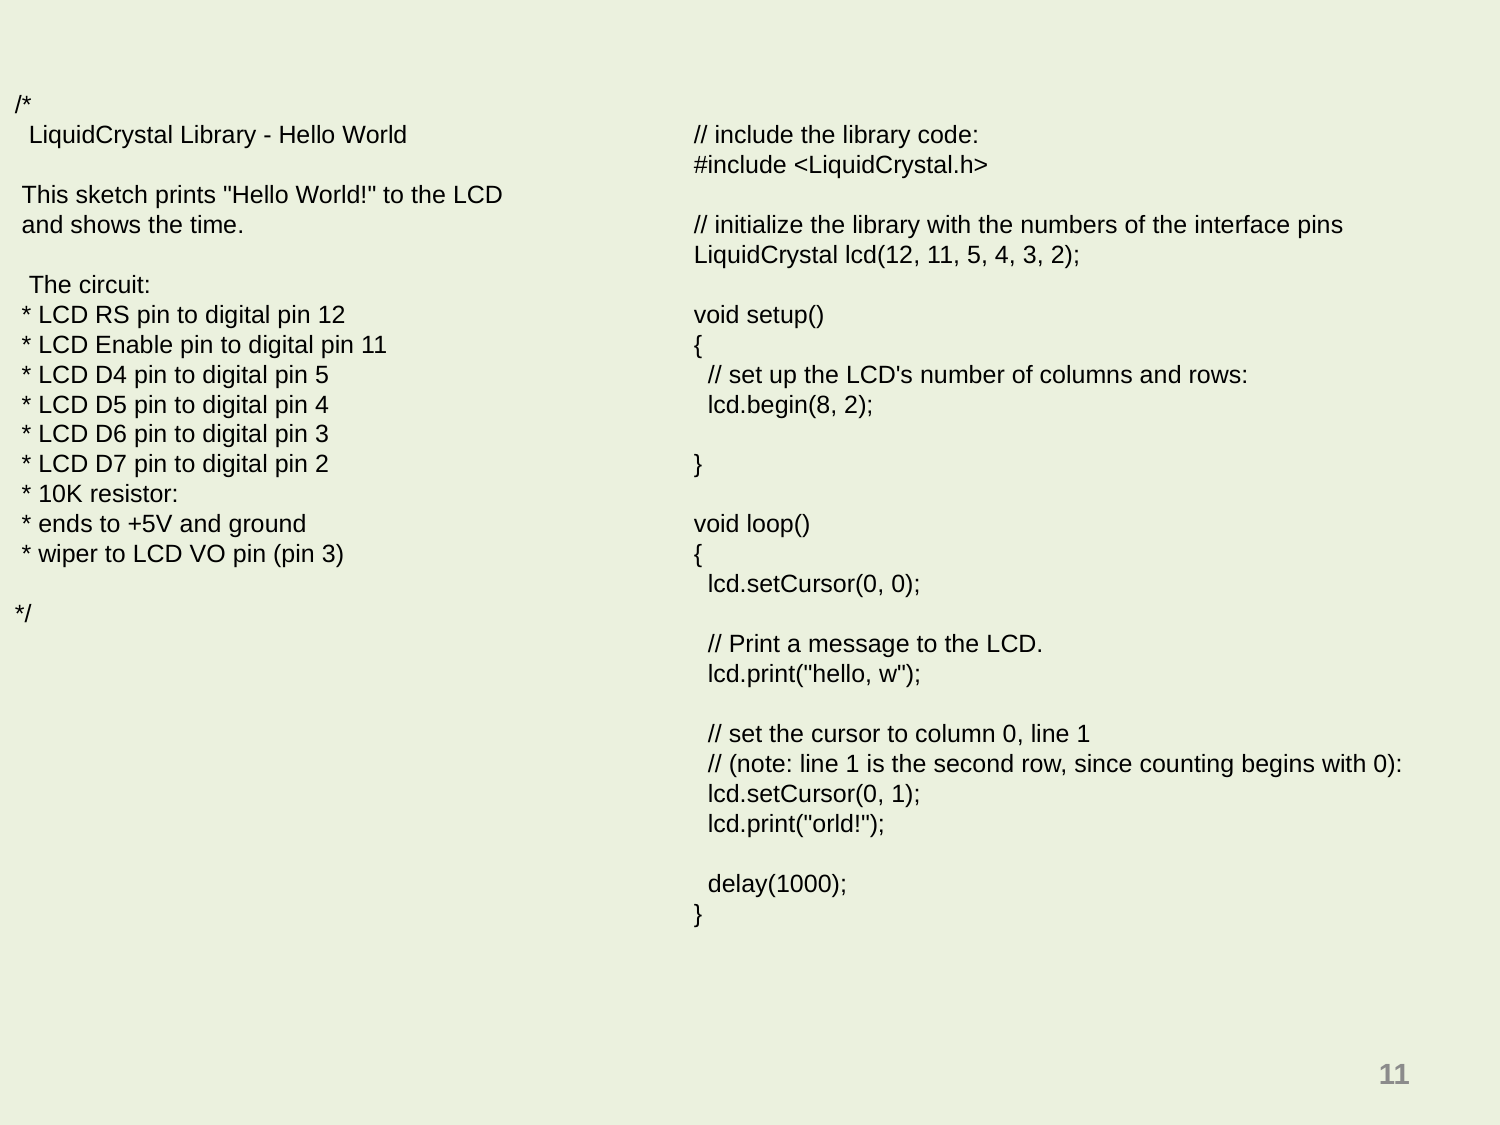

/*
  LiquidCrystal Library - Hello World

 This sketch prints "Hello World!" to the LCD
 and shows the time.

  The circuit:
 * LCD RS pin to digital pin 12
 * LCD Enable pin to digital pin 11
 * LCD D4 pin to digital pin 5
 * LCD D5 pin to digital pin 4
 * LCD D6 pin to digital pin 3
 * LCD D7 pin to digital pin 2
 * 10K resistor:
 * ends to +5V and ground
 * wiper to LCD VO pin (pin 3)

*/

// include the library code:
#include <LiquidCrystal.h>

// initialize the library with the numbers of the interface pins
LiquidCrystal lcd(12, 11, 5, 4, 3, 2);

void setup()
{
  // set up the LCD's number of columns and rows:
  lcd.begin(8, 2);

}

void loop()
{
  lcd.setCursor(0, 0);

  // Print a message to the LCD.
  lcd.print("hello, w");

  // set the cursor to column 0, line 1
  // (note: line 1 is the second row, since counting begins with 0):
  lcd.setCursor(0, 1);
  lcd.print("orld!");

  delay(1000);
}

11